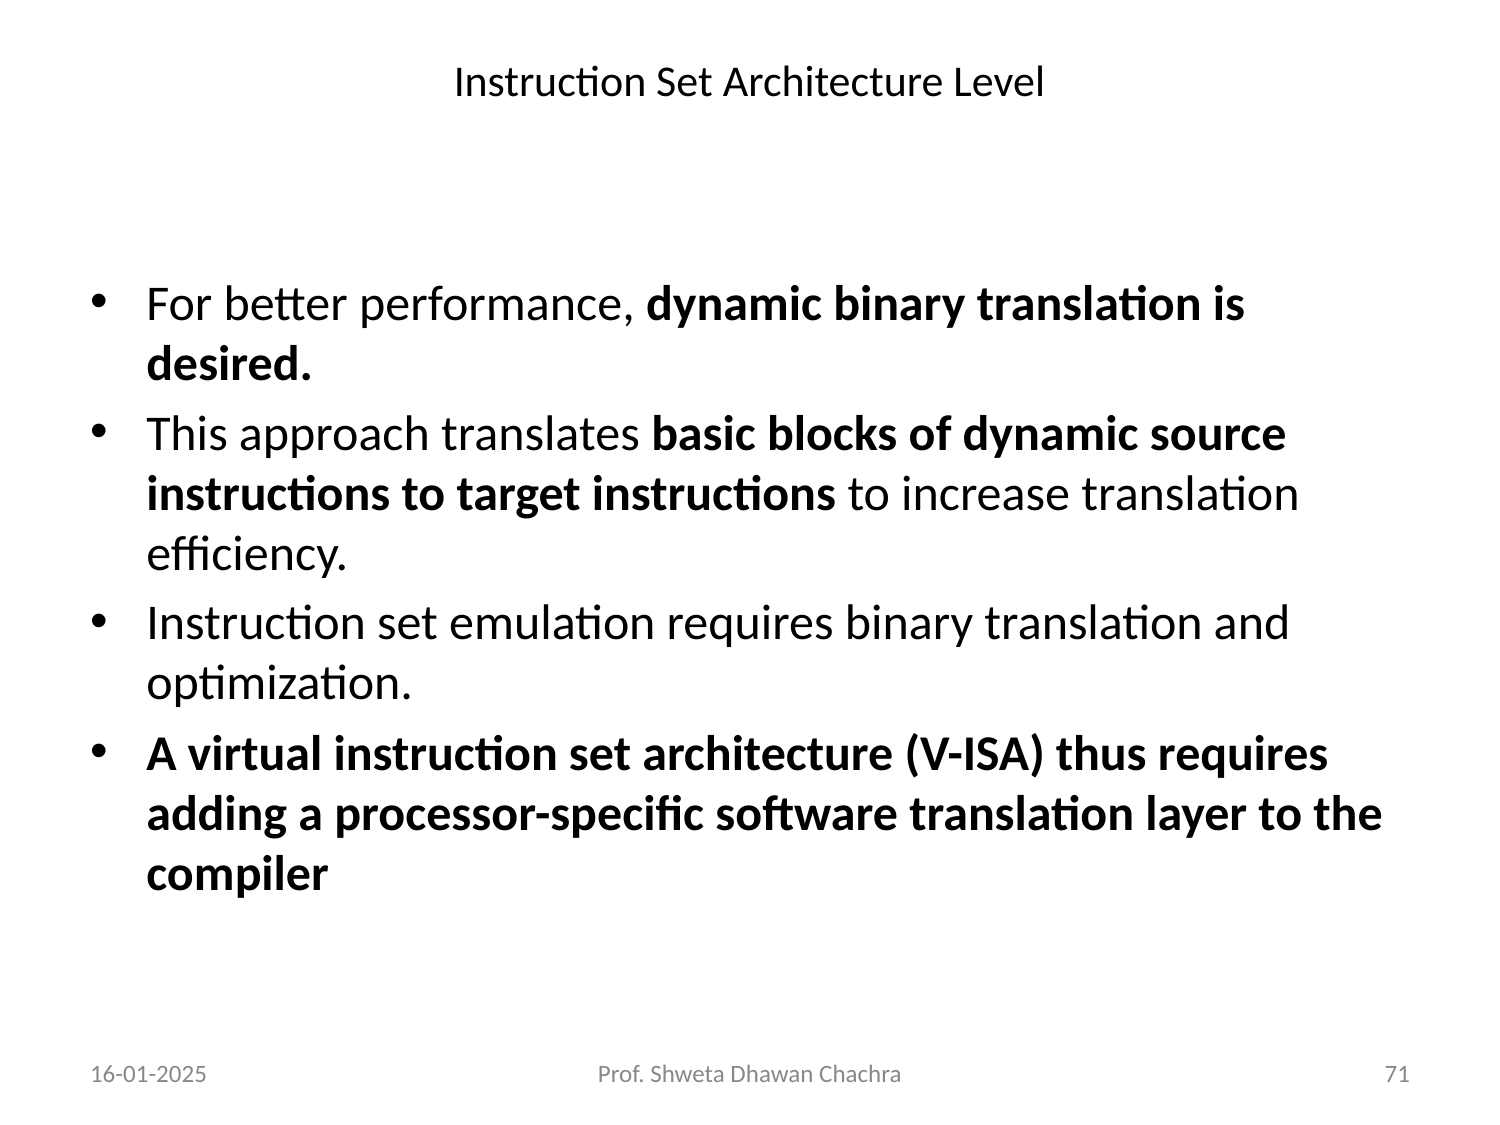

Instruction Set Architecture Level
For better performance, dynamic binary translation is desired.
This approach translates basic blocks of dynamic source instructions to target instructions to increase translation efficiency.
Instruction set emulation requires binary translation and optimization.
A virtual instruction set architecture (V-ISA) thus requires adding a processor-specific software translation layer to the compiler
16-01-2025
Prof. Shweta Dhawan Chachra
71